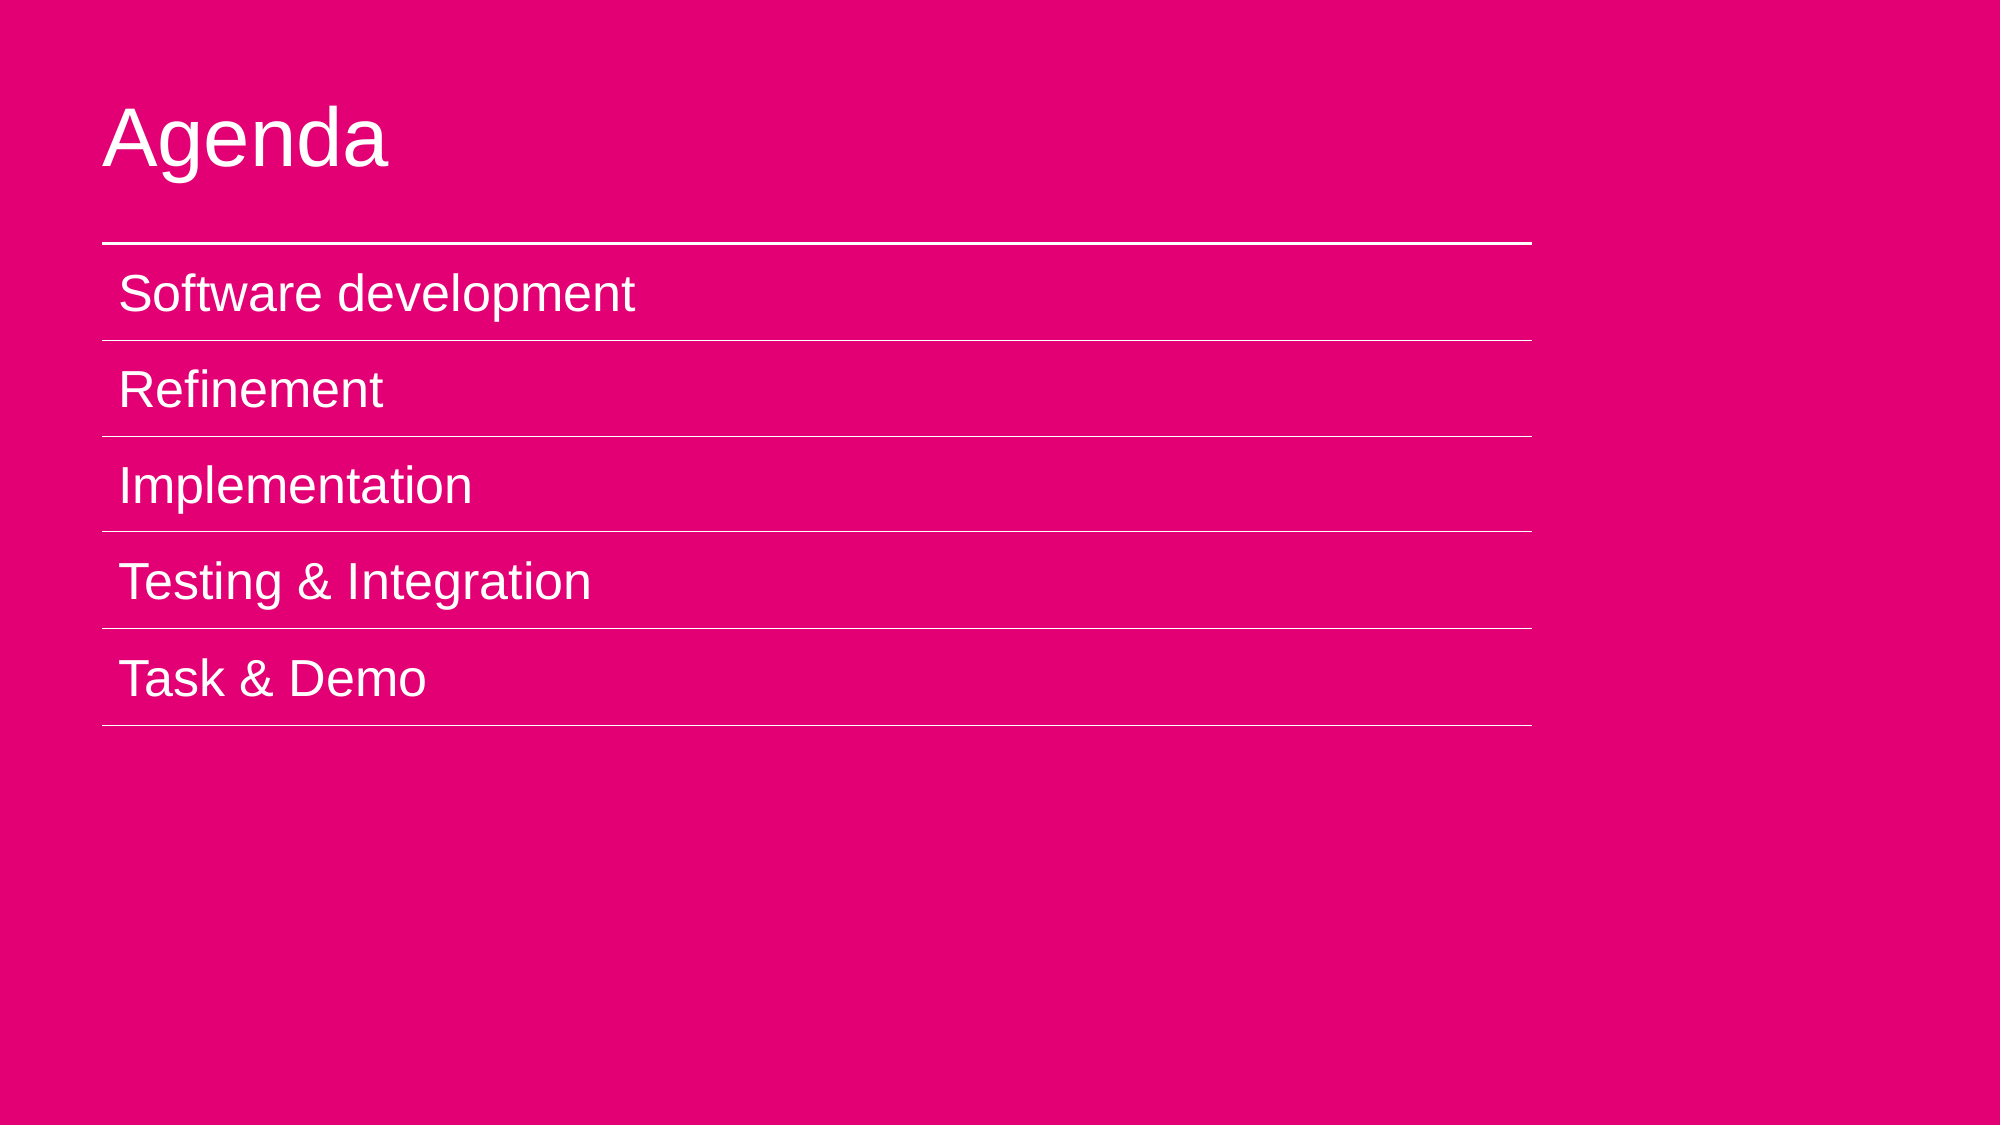

# Agenda
| Software development |
| --- |
| Refinement |
| Implementation |
| Testing & Integration |
| Task & Demo |